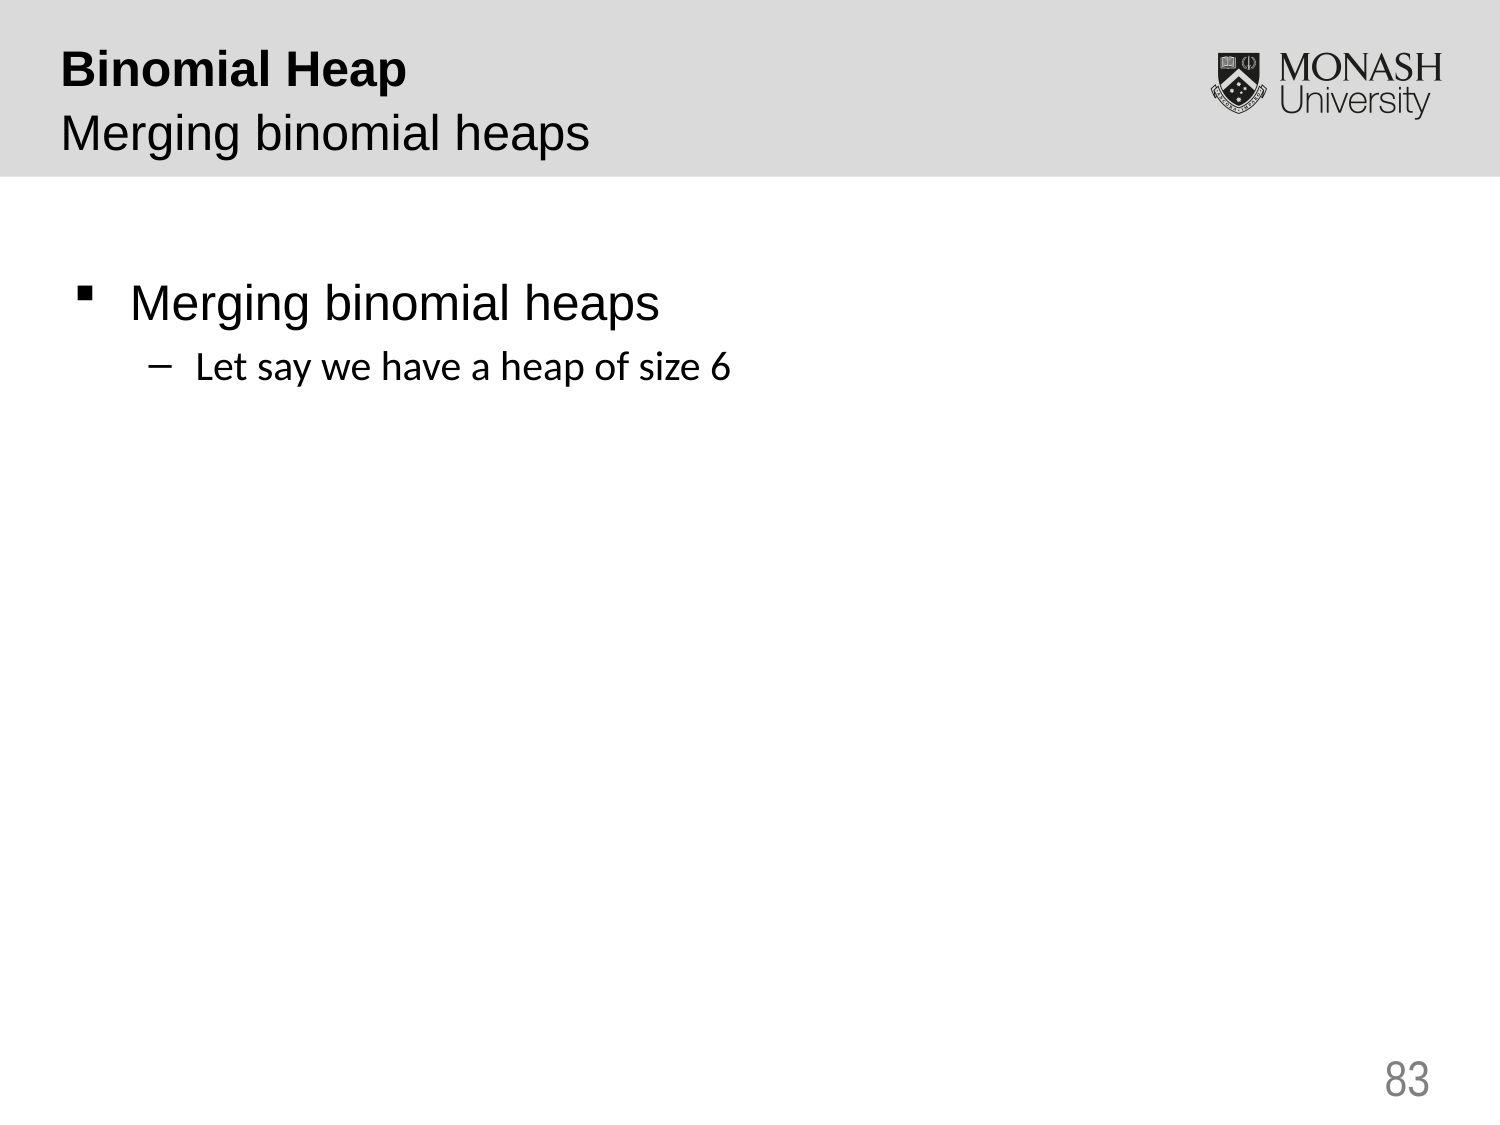

Binomial Heap
Merging binomial heaps
Merging binomial heaps
Let say we have a heap of size 6